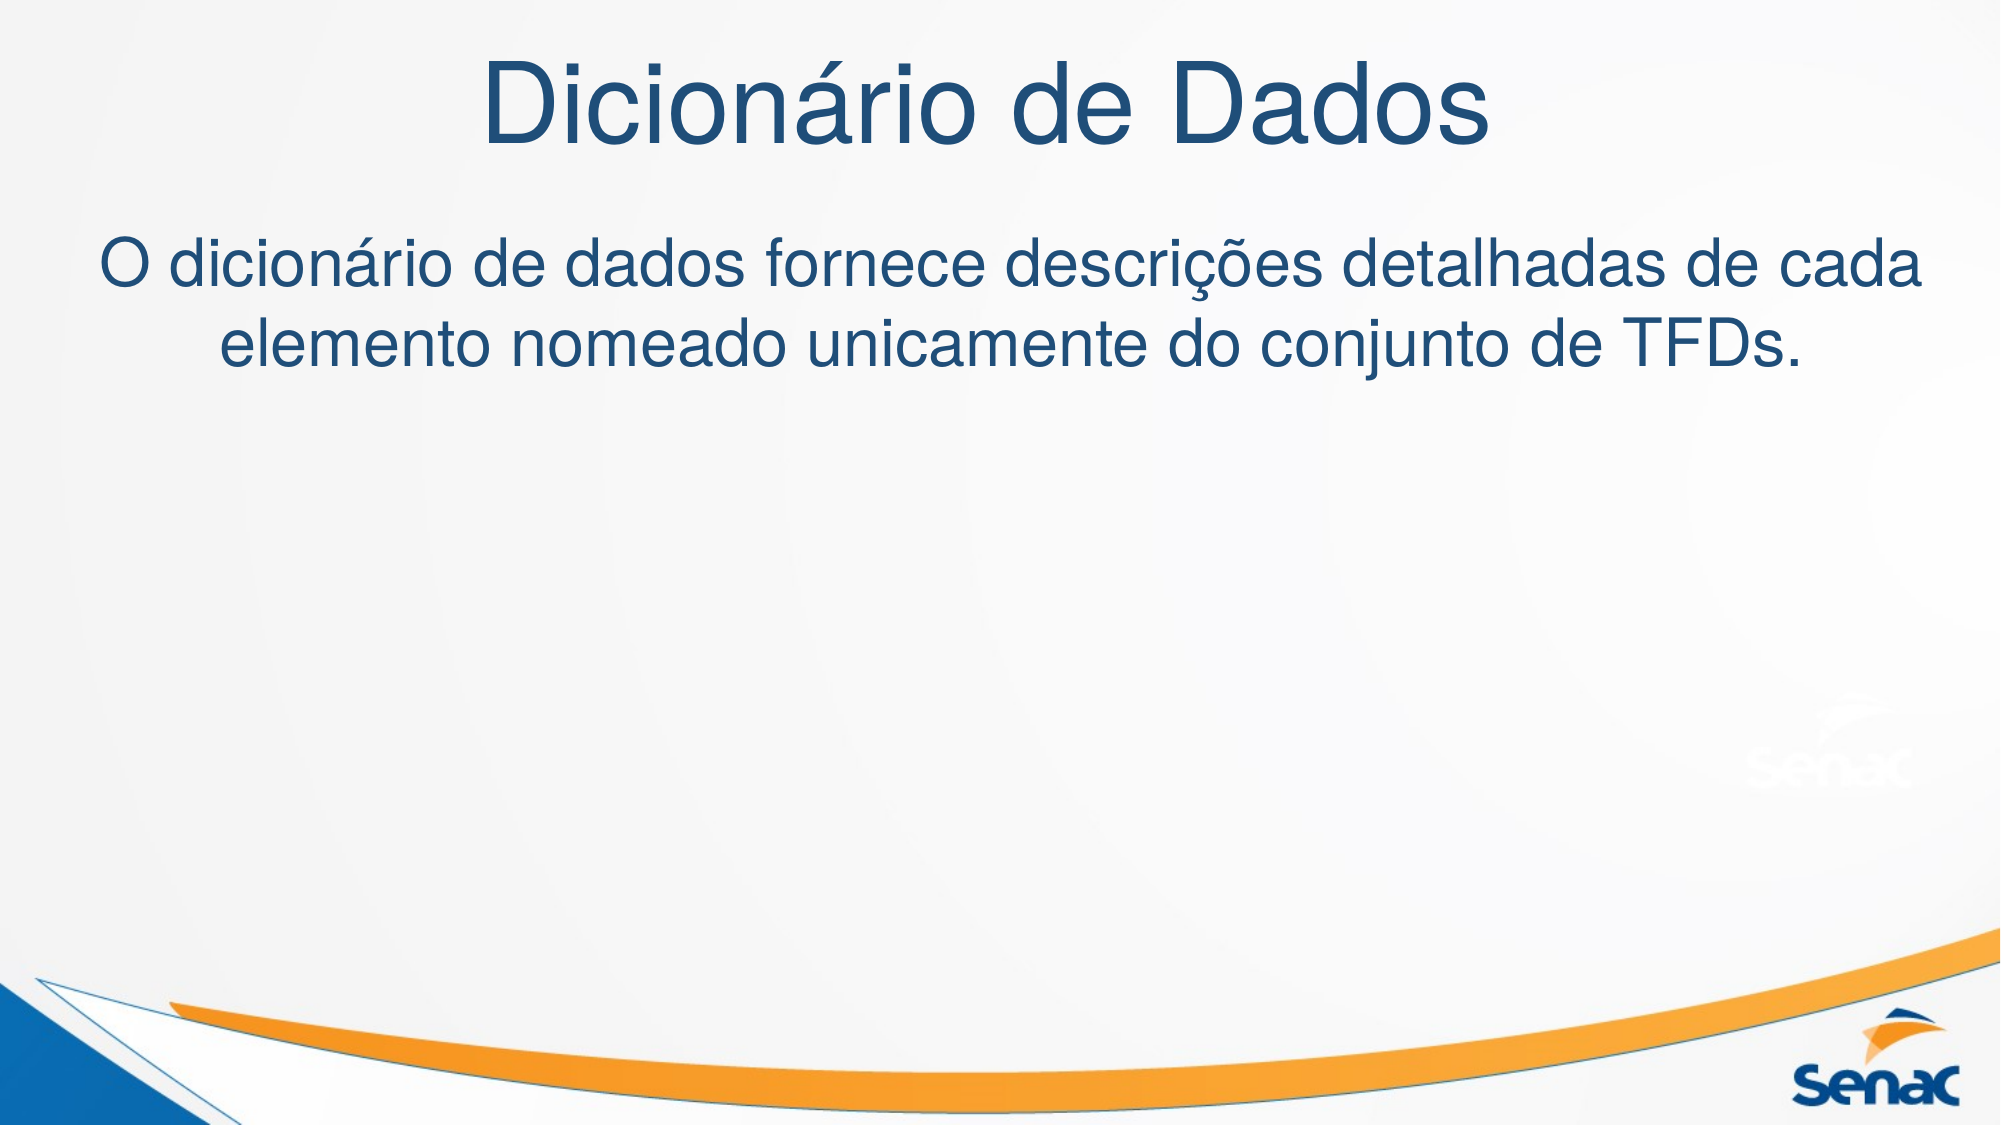

# Dicionário de Dados
O dicionário de dados fornece descrições detalhadas de cada elemento nomeado unicamente do conjunto de TFDs.